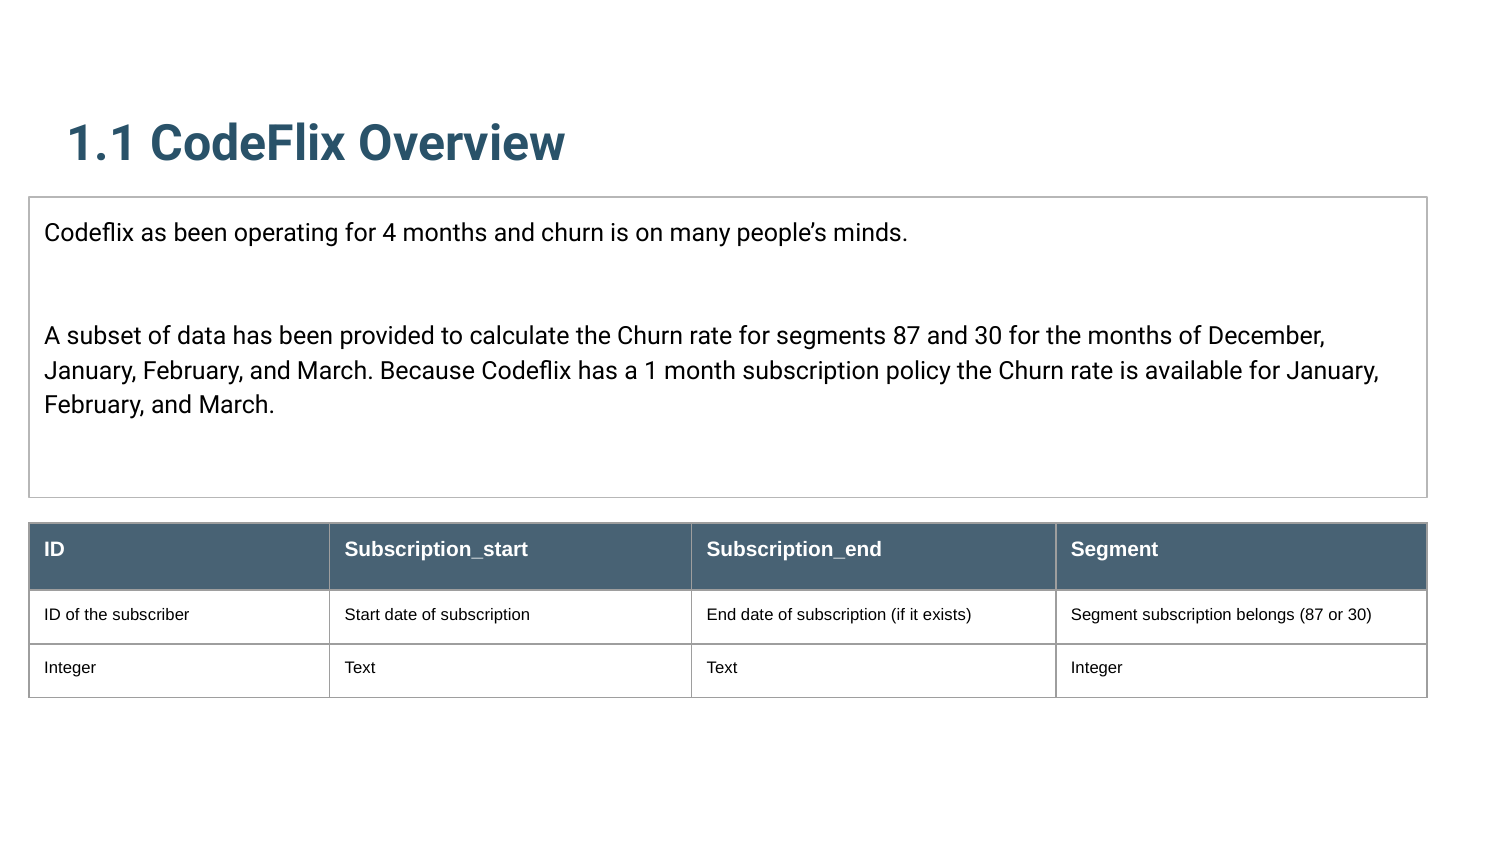

1.1 CodeFlix Overview
Codeflix as been operating for 4 months and churn is on many people’s minds.

A subset of data has been provided to calculate the Churn rate for segments 87 and 30 for the months of December, January, February, and March. Because Codeflix has a 1 month subscription policy the Churn rate is available for January, February, and March.
| ID | Subscription\_start | Subscription\_end | Segment |
| --- | --- | --- | --- |
| ID of the subscriber | Start date of subscription | End date of subscription (if it exists) | Segment subscription belongs (87 or 30) |
| Integer | Text | Text | Integer |